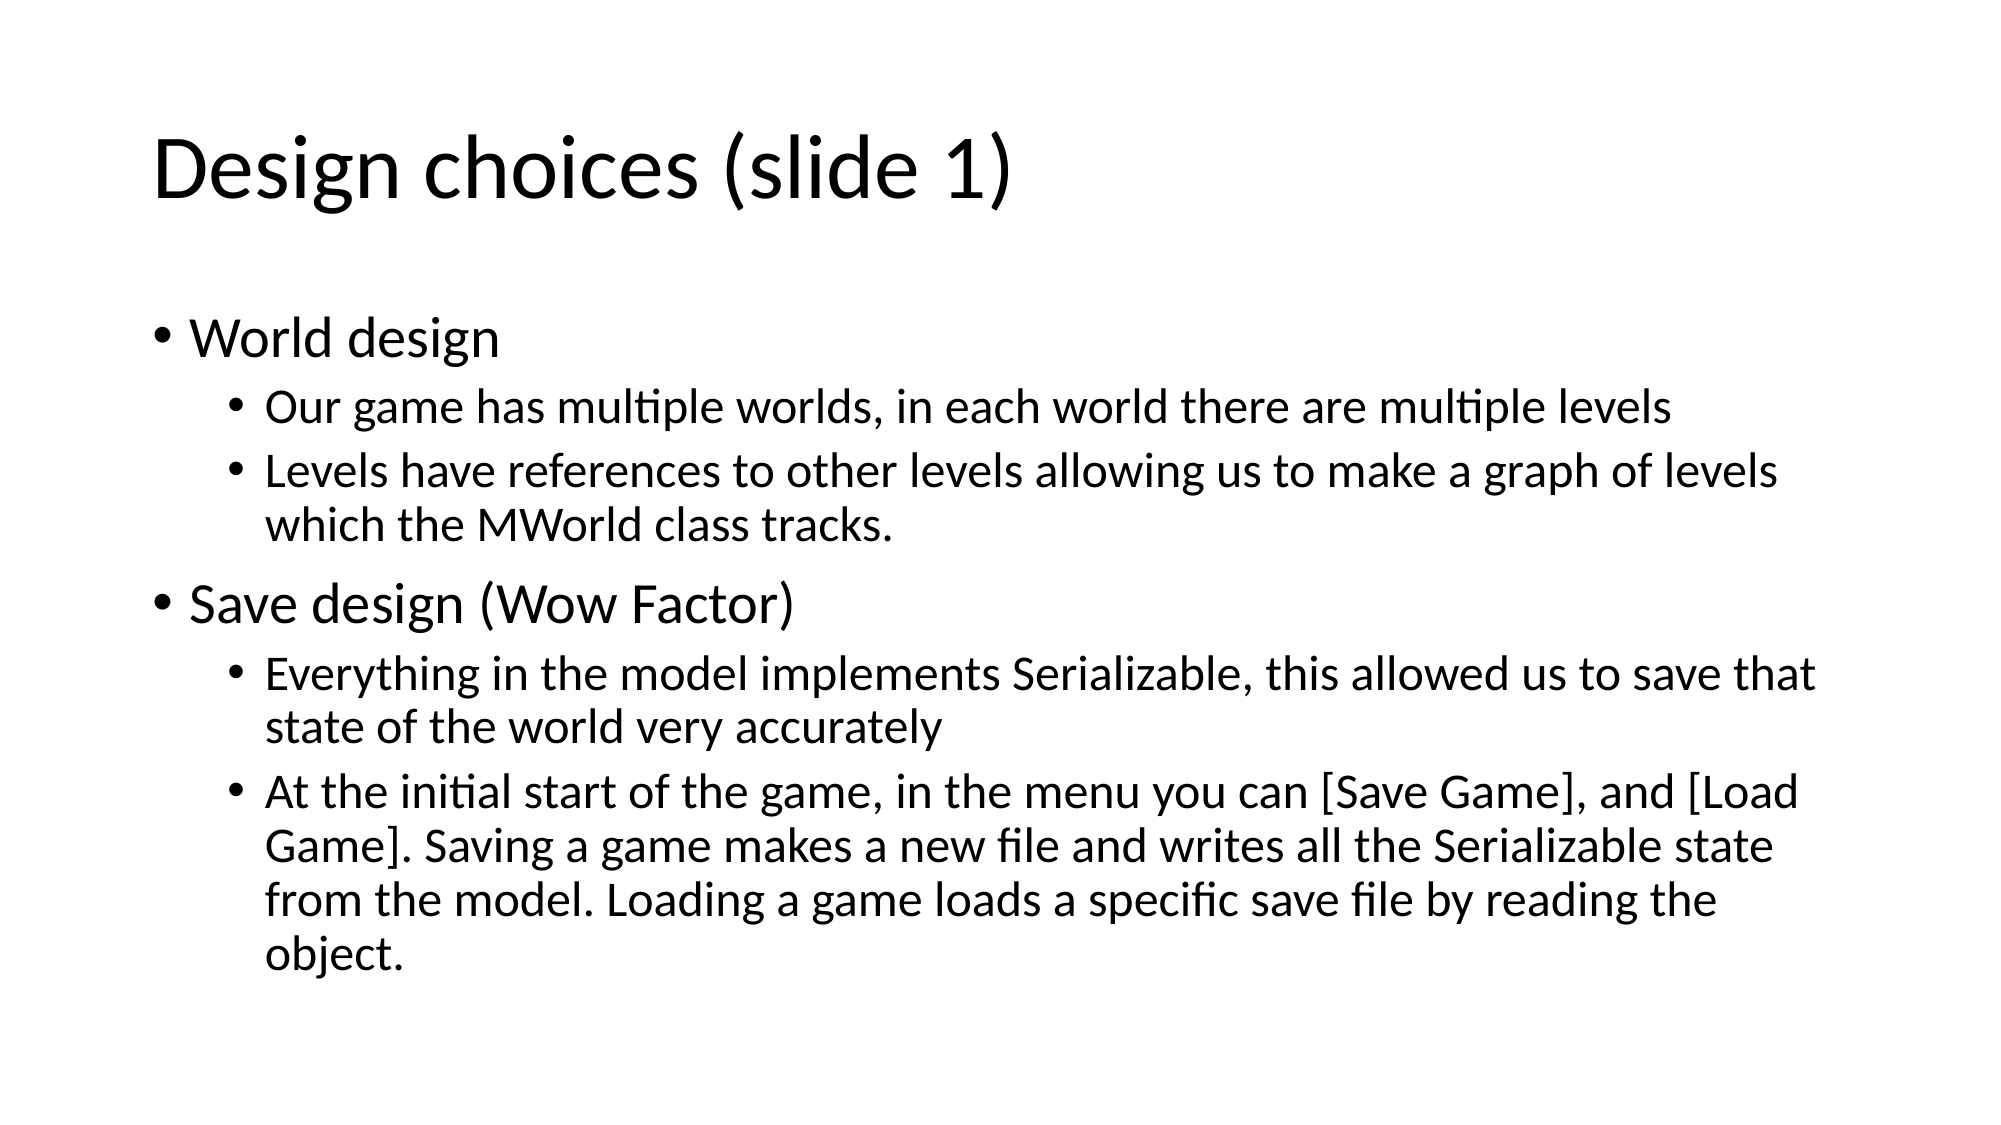

# Design choices (slide 1)
World design
Our game has multiple worlds, in each world there are multiple levels
Levels have references to other levels allowing us to make a graph of levels which the MWorld class tracks.
Save design (Wow Factor)
Everything in the model implements Serializable, this allowed us to save that state of the world very accurately
At the initial start of the game, in the menu you can [Save Game], and [Load Game]. Saving a game makes a new file and writes all the Serializable state from the model. Loading a game loads a specific save file by reading the object.